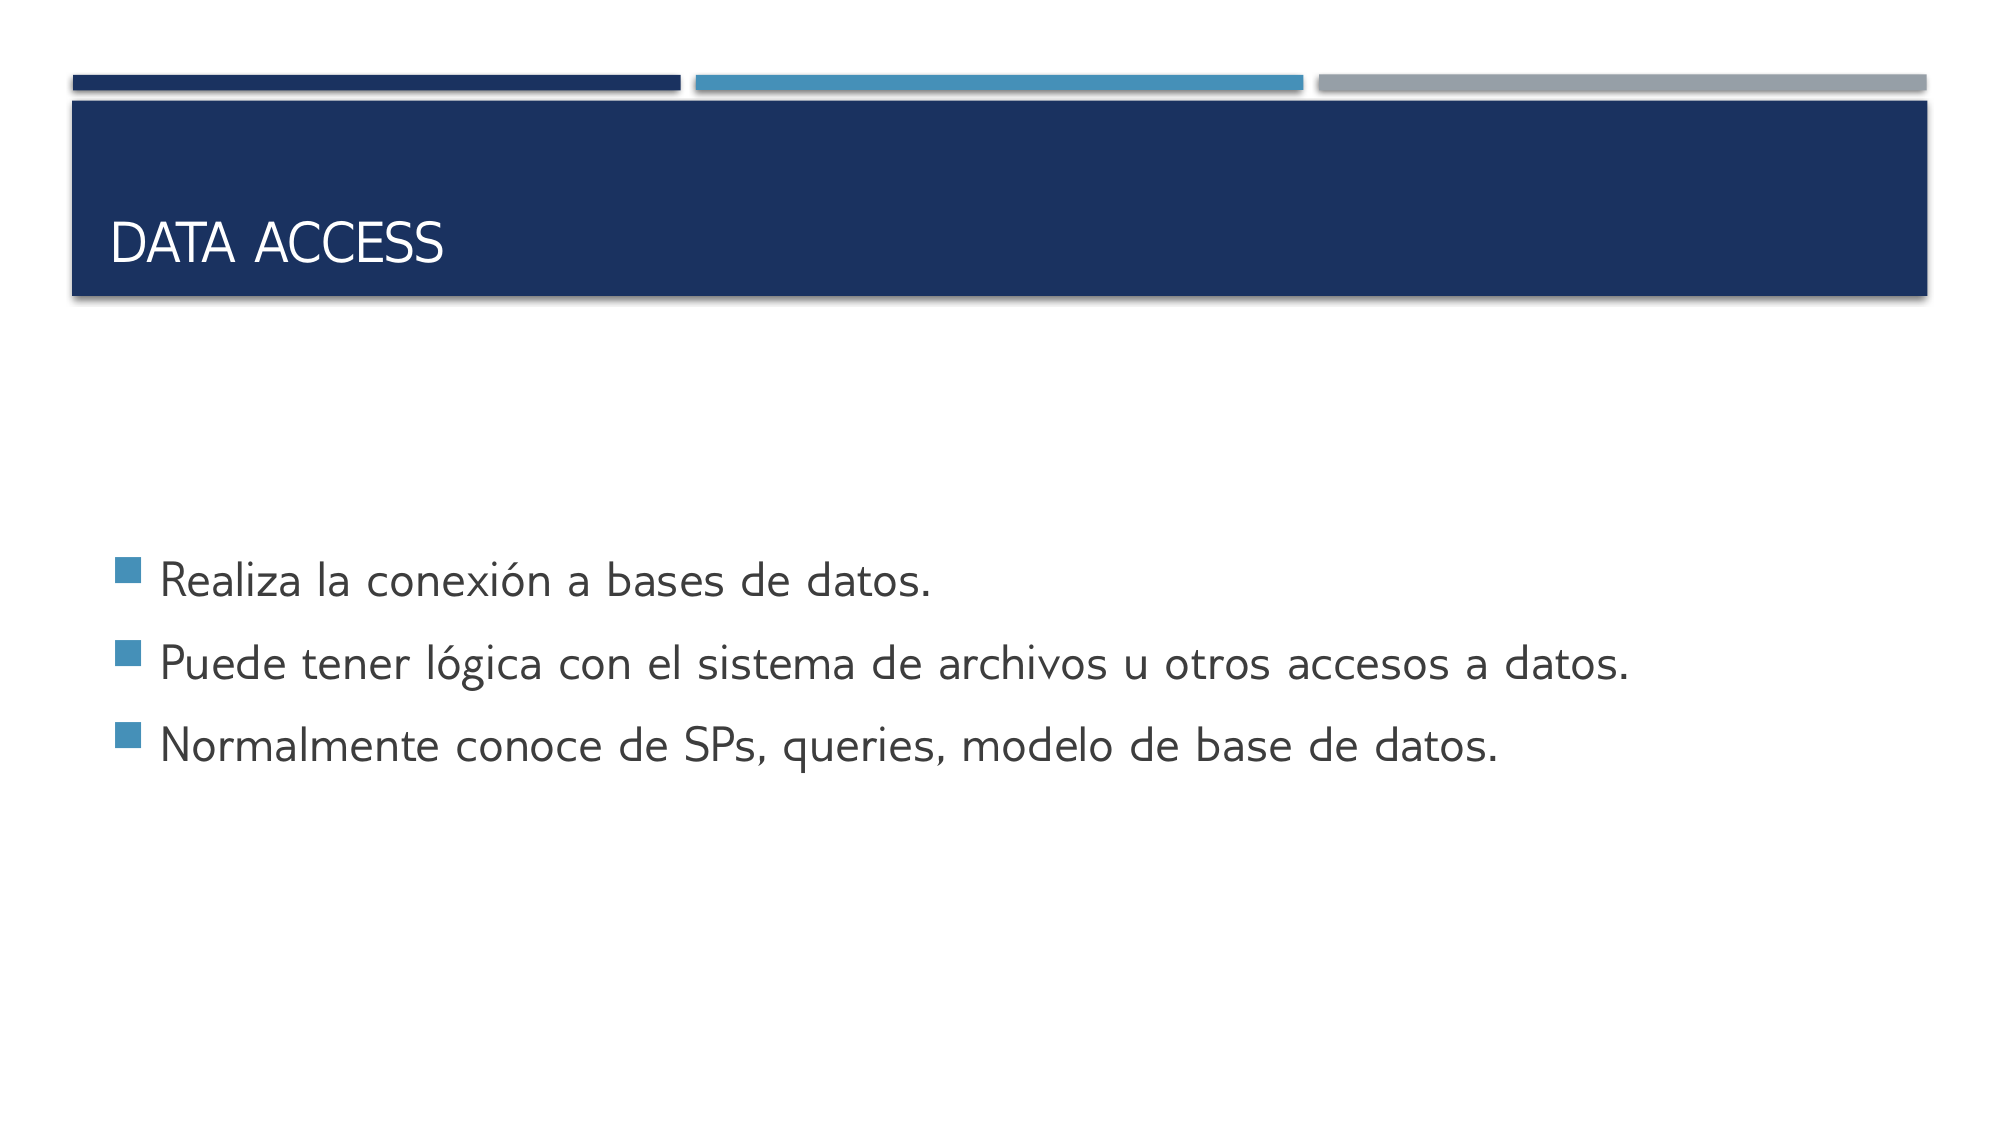

# Data Access
Realiza la conexión a bases de datos.
Puede tener lógica con el sistema de archivos u otros accesos a datos.
Normalmente conoce de SPs, queries, modelo de base de datos.